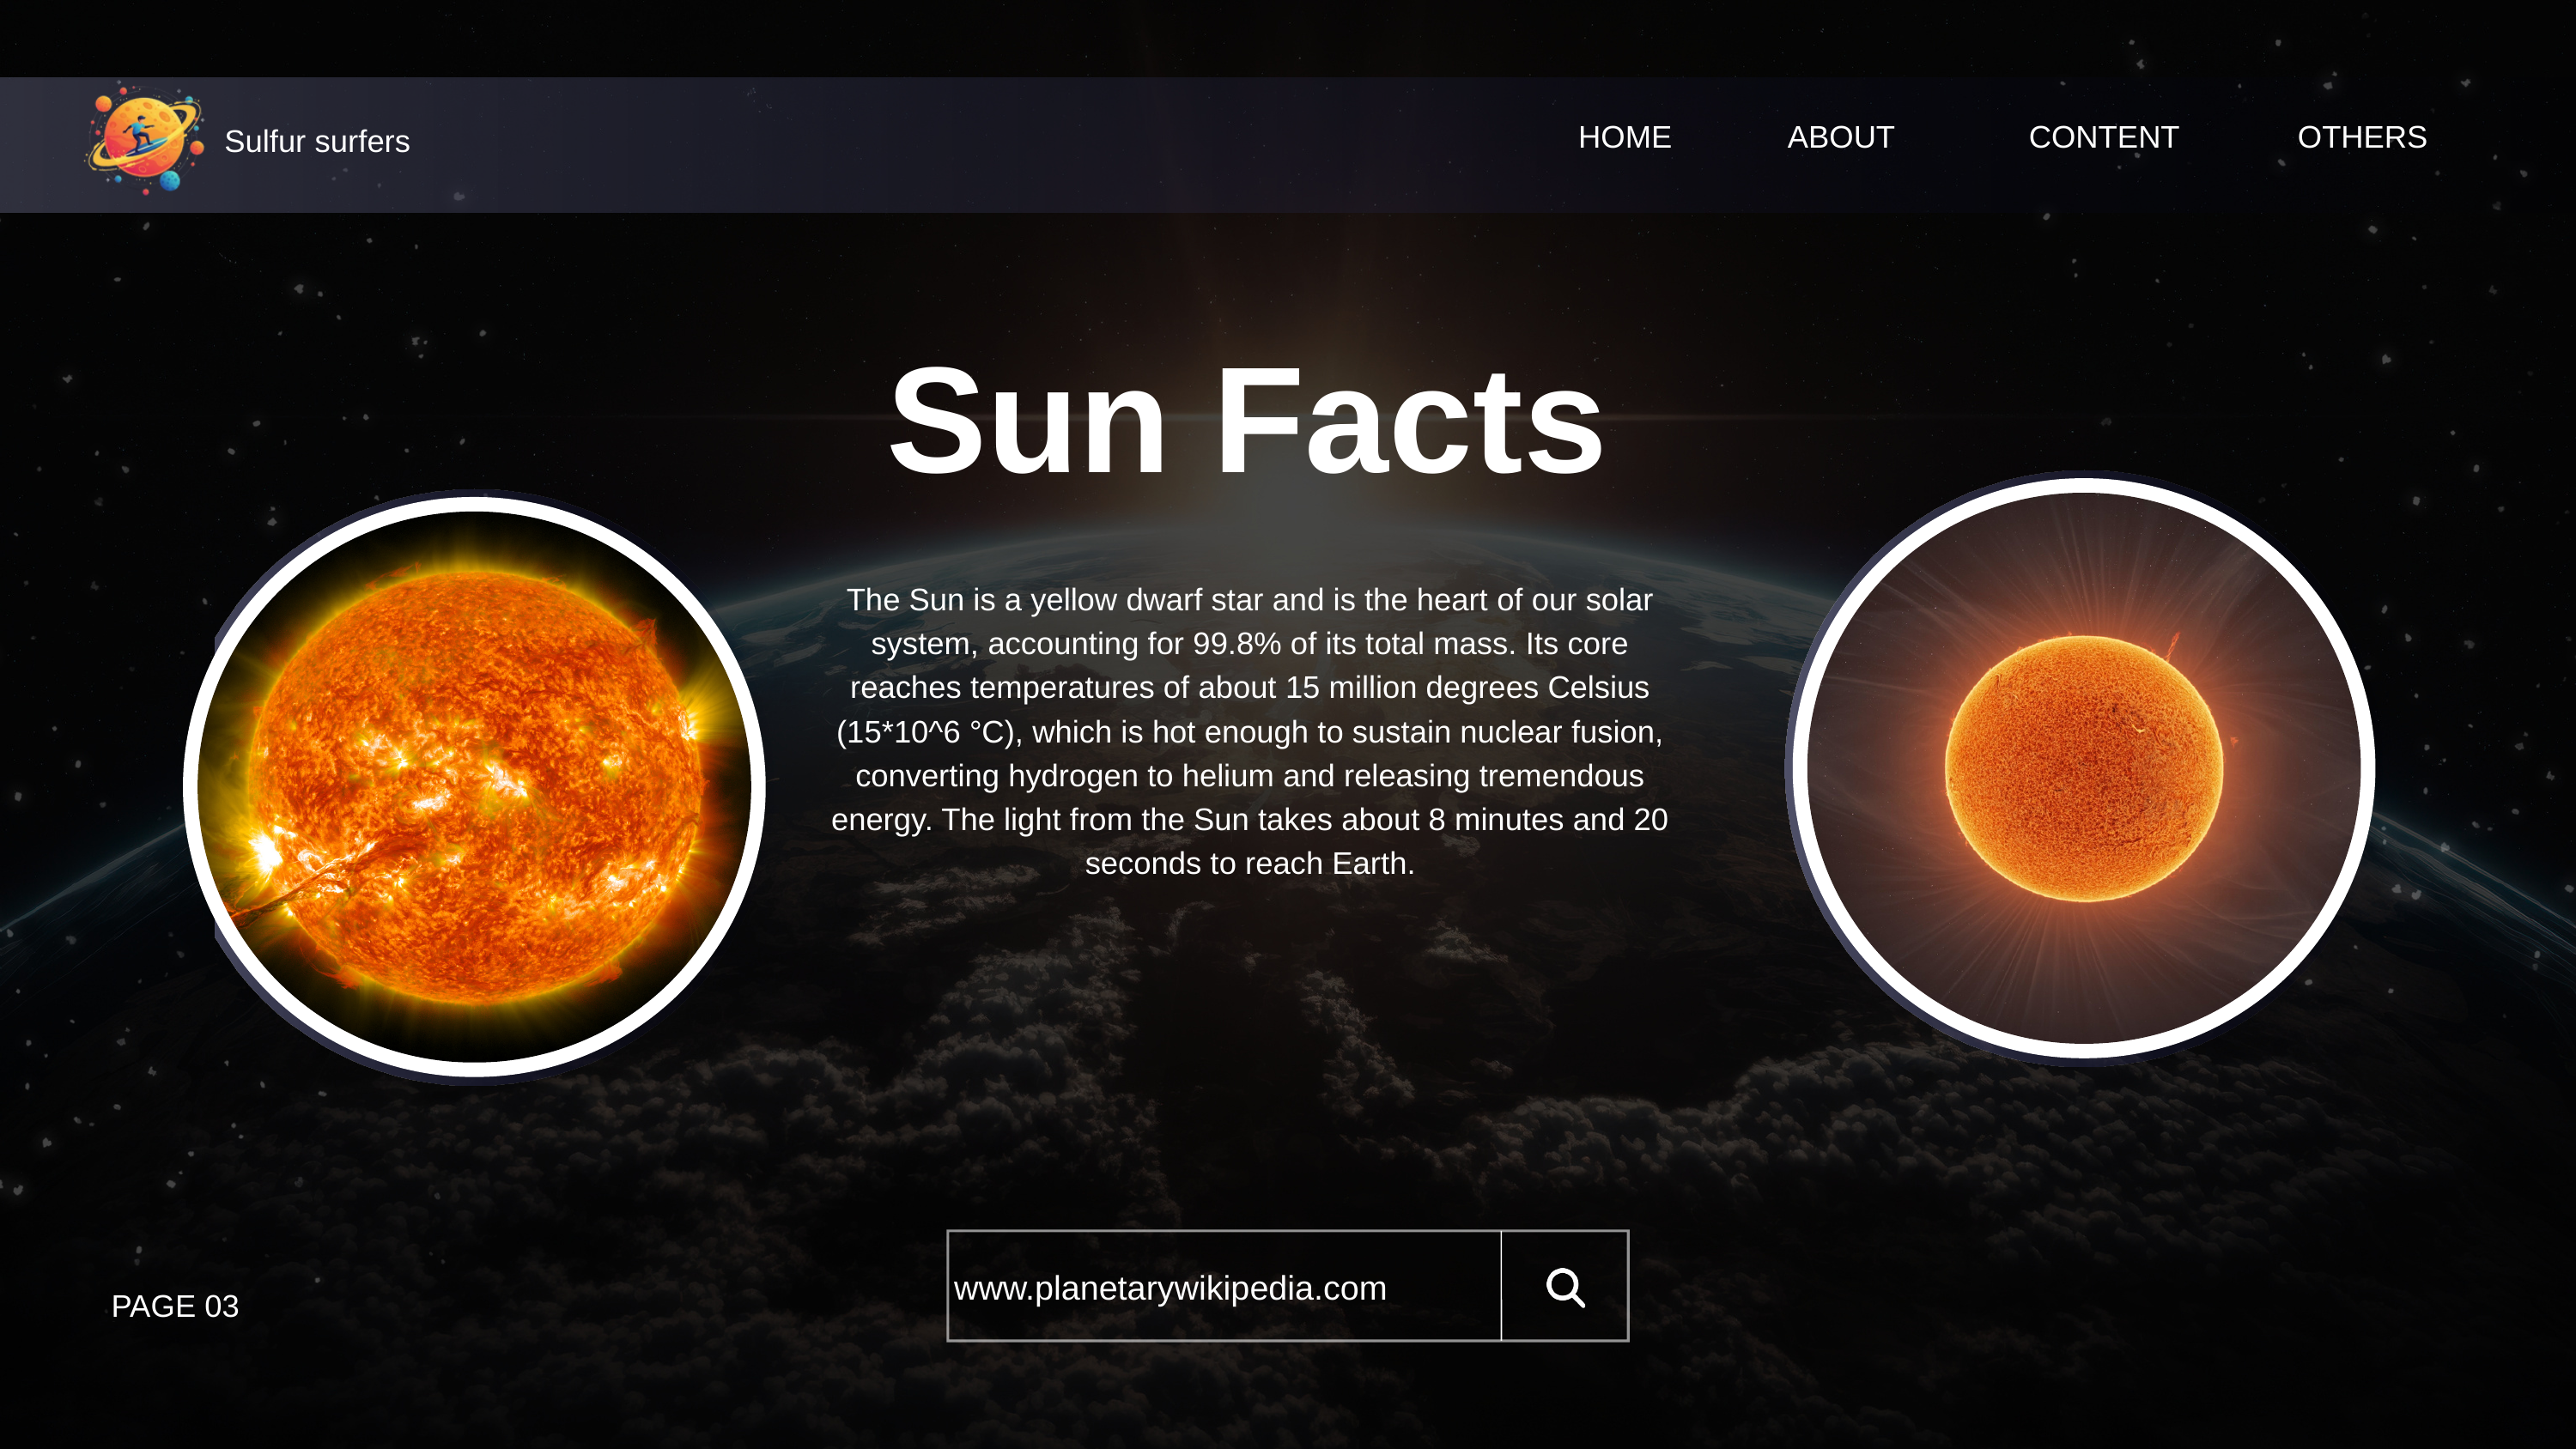

HOME
ABOUT
CONTENT
OTHERS
Sulfur surfers

Sun Facts

The Sun is a yellow dwarf star and is the heart of our solar system, accounting for 99.8% of its total mass. Its core reaches temperatures of about 15 million degrees Celsius (15*10^6 °C), which is hot enough to sustain nuclear fusion, converting hydrogen to helium and releasing tremendous energy. The light from the Sun takes about 8 minutes and 20 seconds to reach Earth.

www.planetarywikipedia.com

PAGE 03